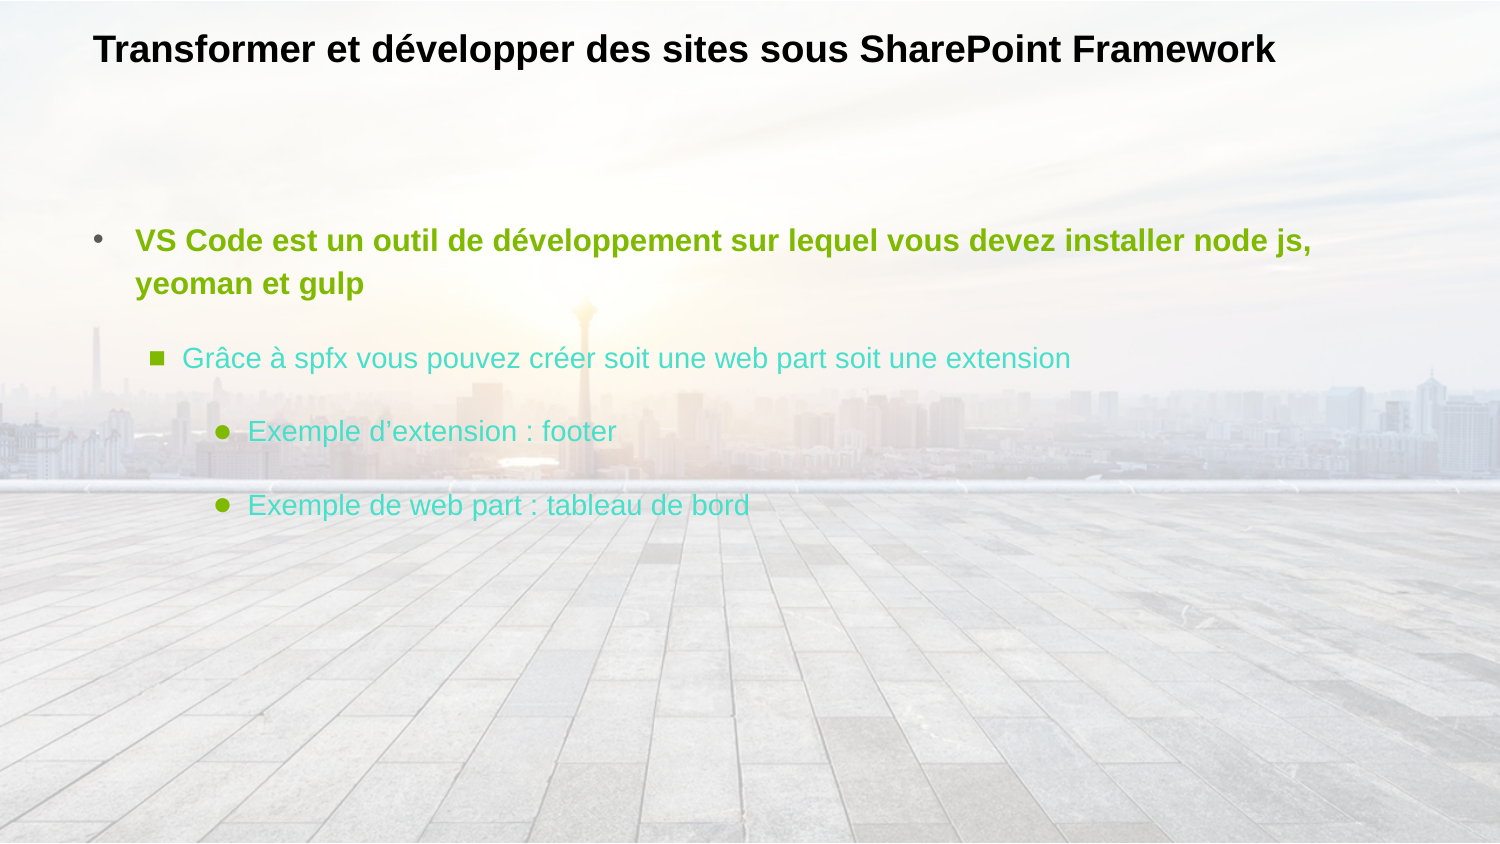

# Transformer et développer des sites sous SharePoint Framework

VS Code est un outil de développement sur lequel vous devez installer node js, yeoman et gulp
Grâce à spfx vous pouvez créer soit une web part soit une extension
Exemple d’extension : footer
Exemple de web part : tableau de bord